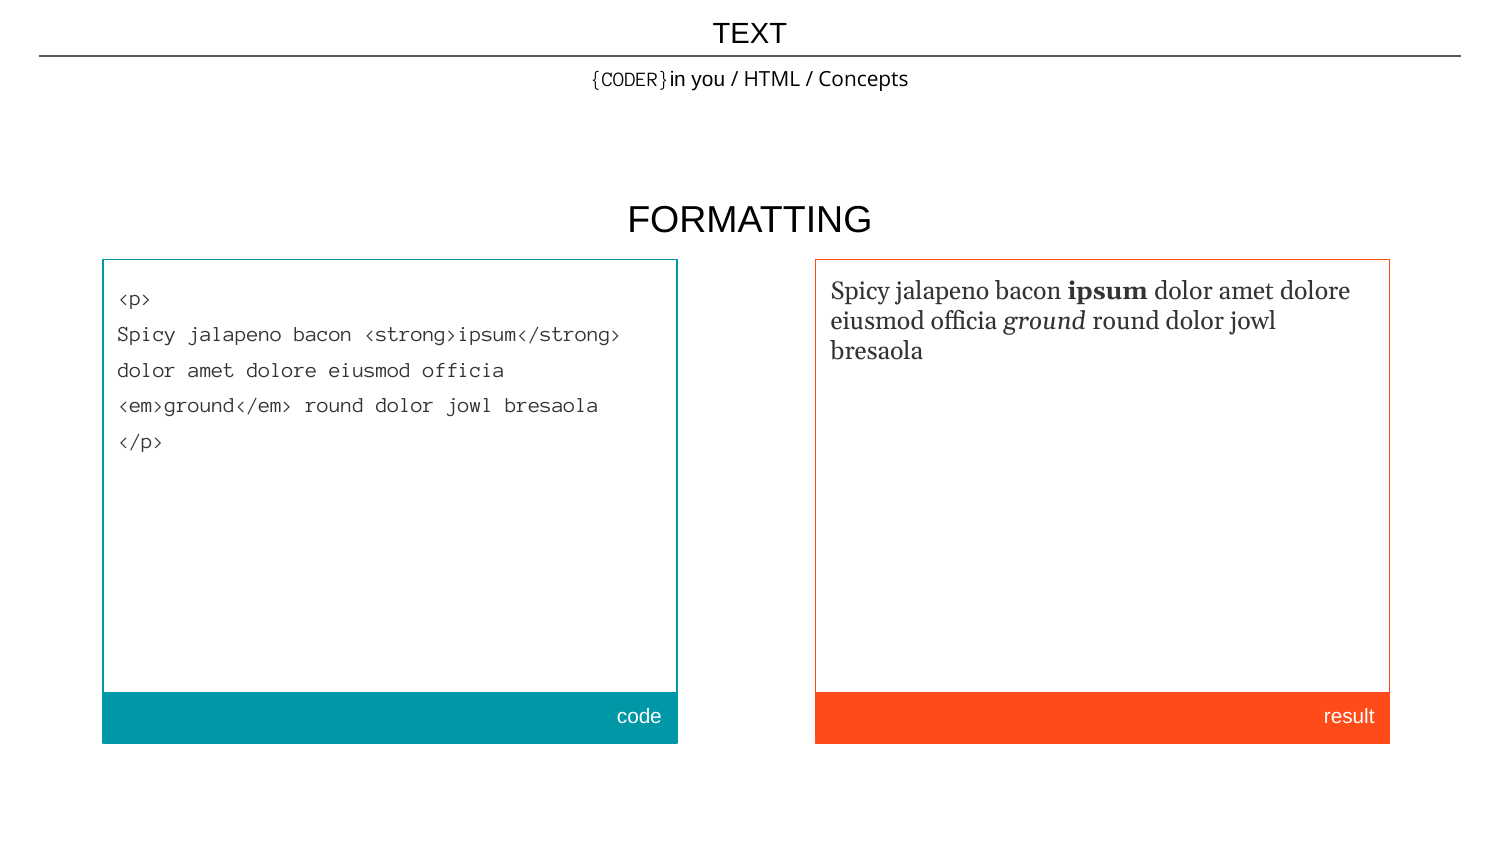

TEXT
# {CODER}in you / HTML / Concepts
FORMATTING
<p>
Spicy jalapeno bacon <strong>ipsum</strong> dolor amet dolore eiusmod officia <em>ground</em> round dolor jowl bresaola
</p>

code
Spicy jalapeno bacon ipsum dolor amet dolore eiusmod officia ground round dolor jowl bresaola
result